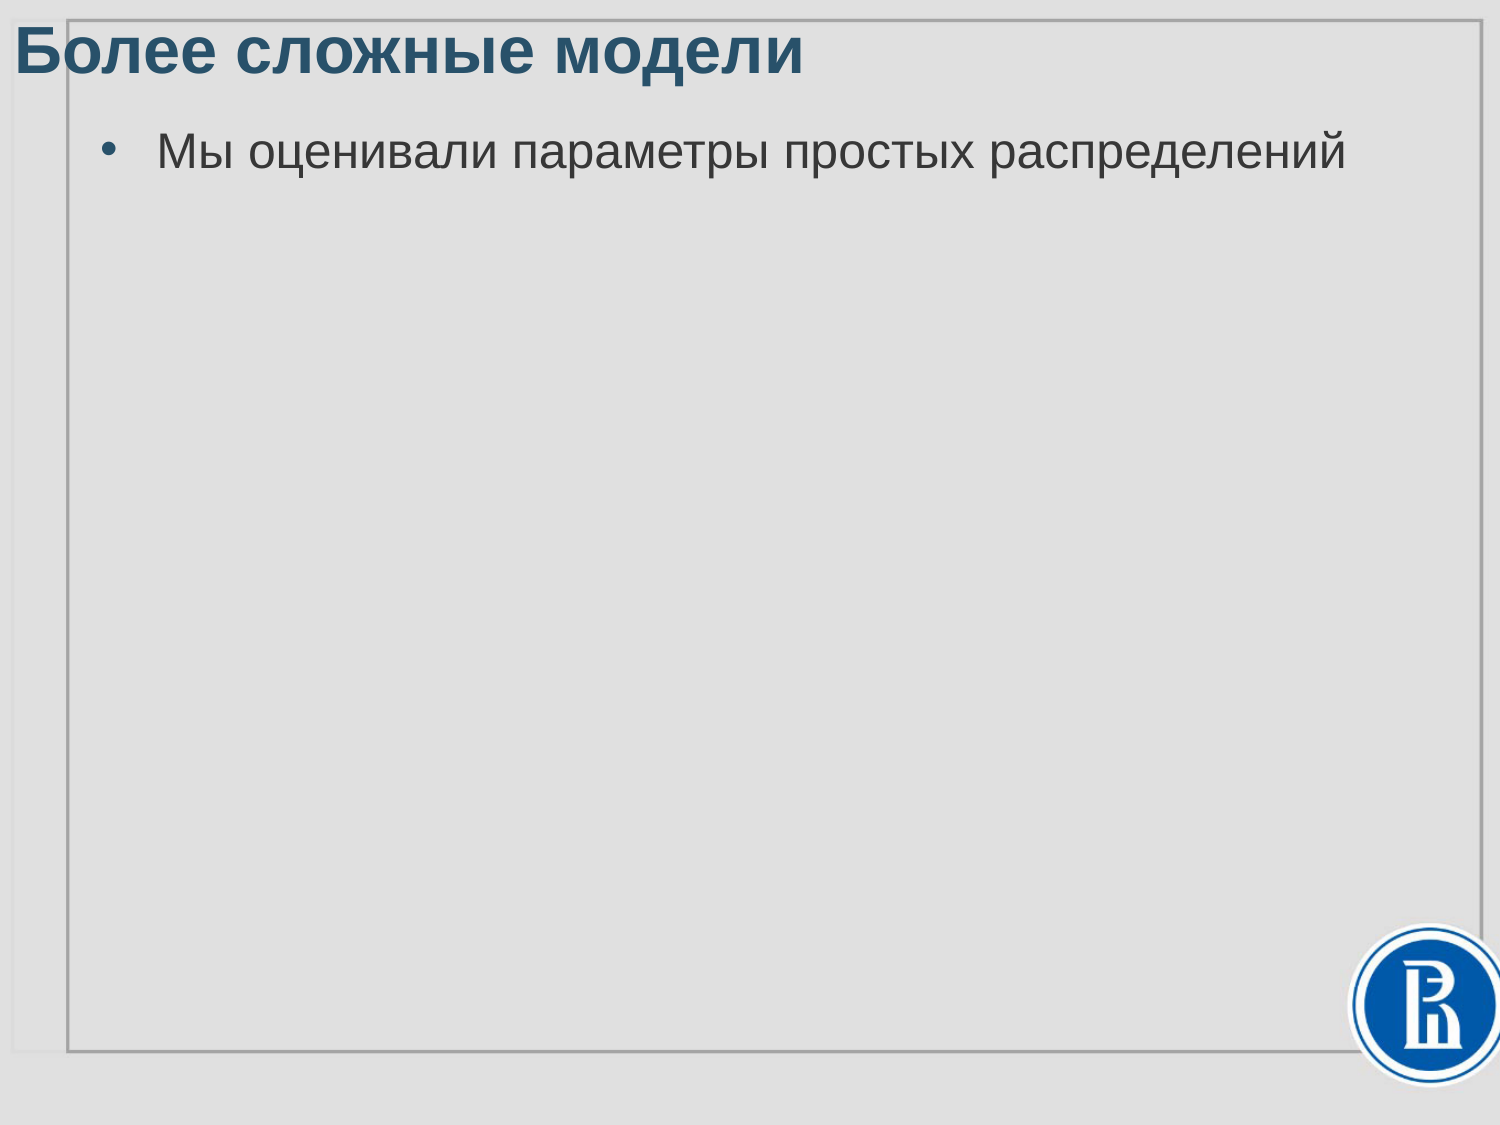

Более сложные модели
Мы оценивали параметры простых распределений